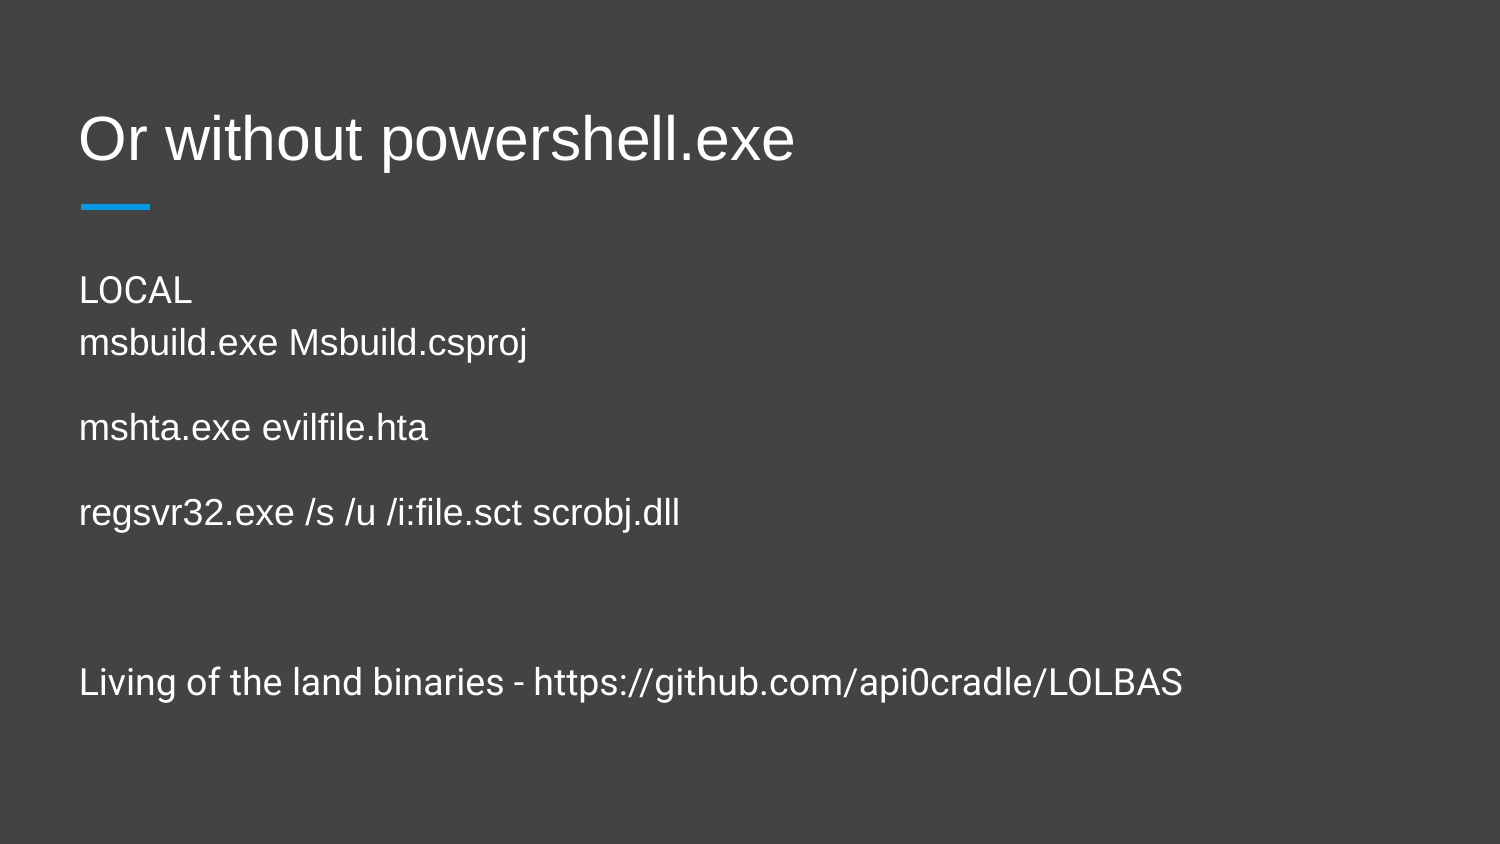

# Or without powershell.exe
LOCAL
msbuild.exe Msbuild.csproj
mshta.exe evilfile.hta
regsvr32.exe /s /u /i:file.sct scrobj.dll

Living of the land binaries - https://github.com/api0cradle/LOLBAS